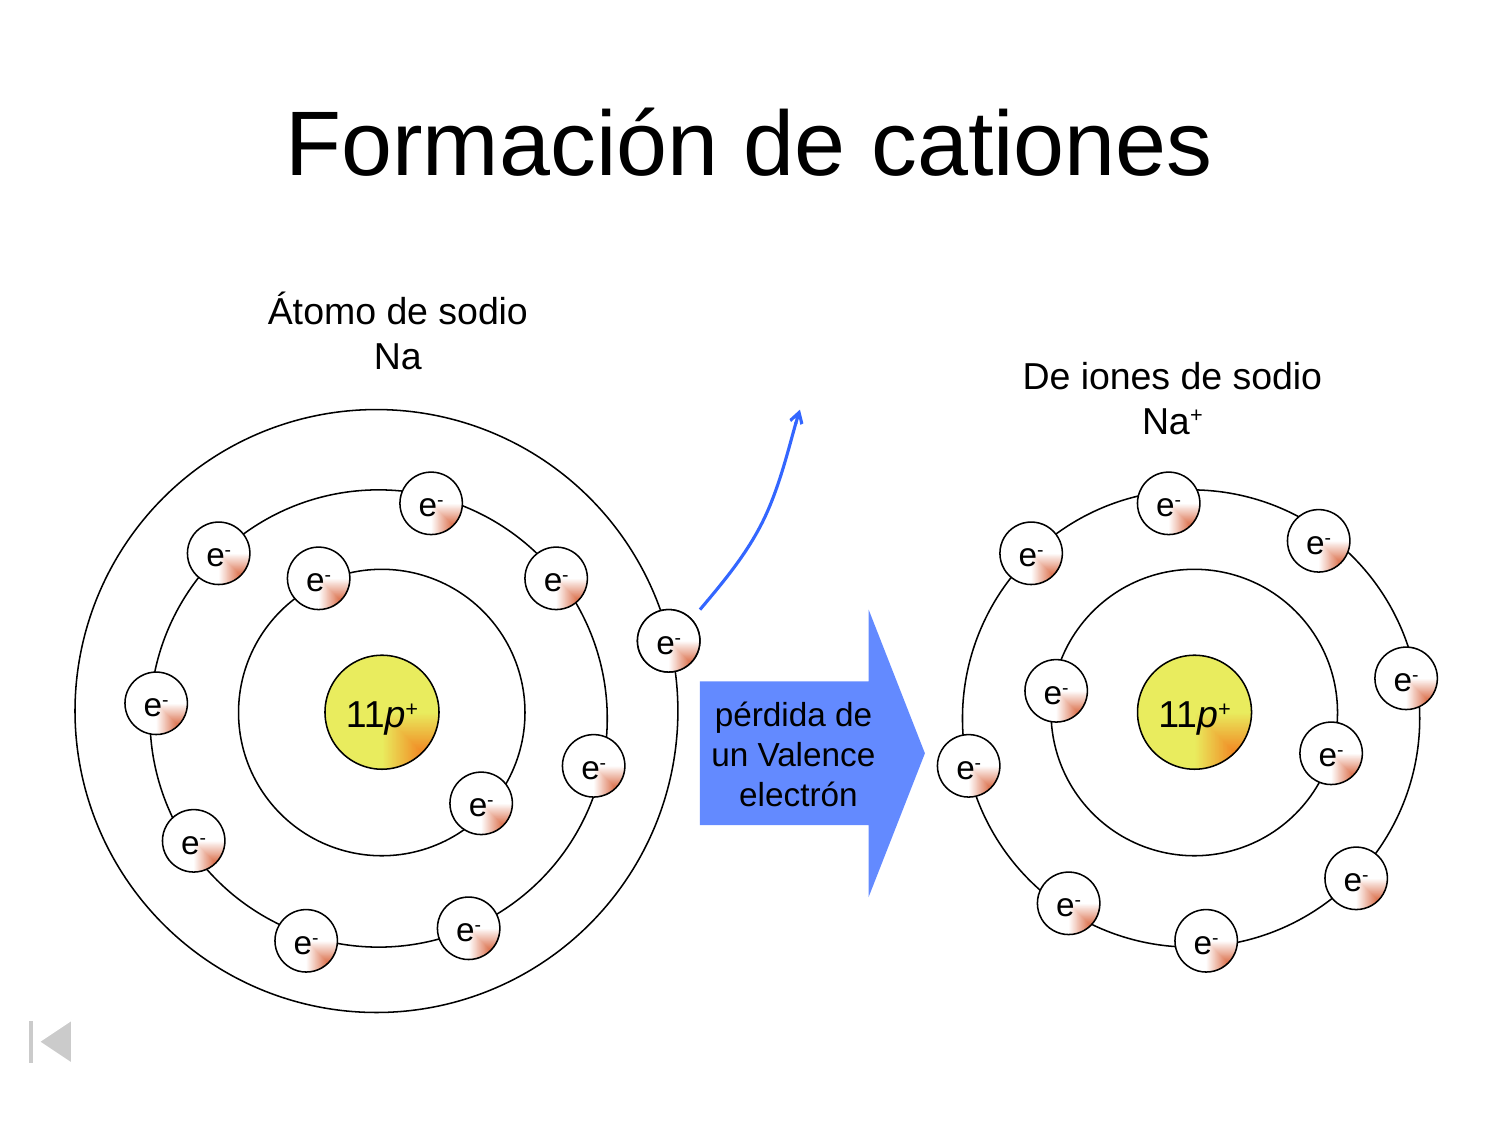

# Formación de cationes
Átomo de sodio
Na
De iones de sodio
Na+
e-

e-
e-

e-
11p+
e-
e-
e-
e-
e-
e-

e-

e-
e-
e-

e-
e-
pérdida de
un Valence
electrón
11p+
e-
e-
e-
e-
e-
e-